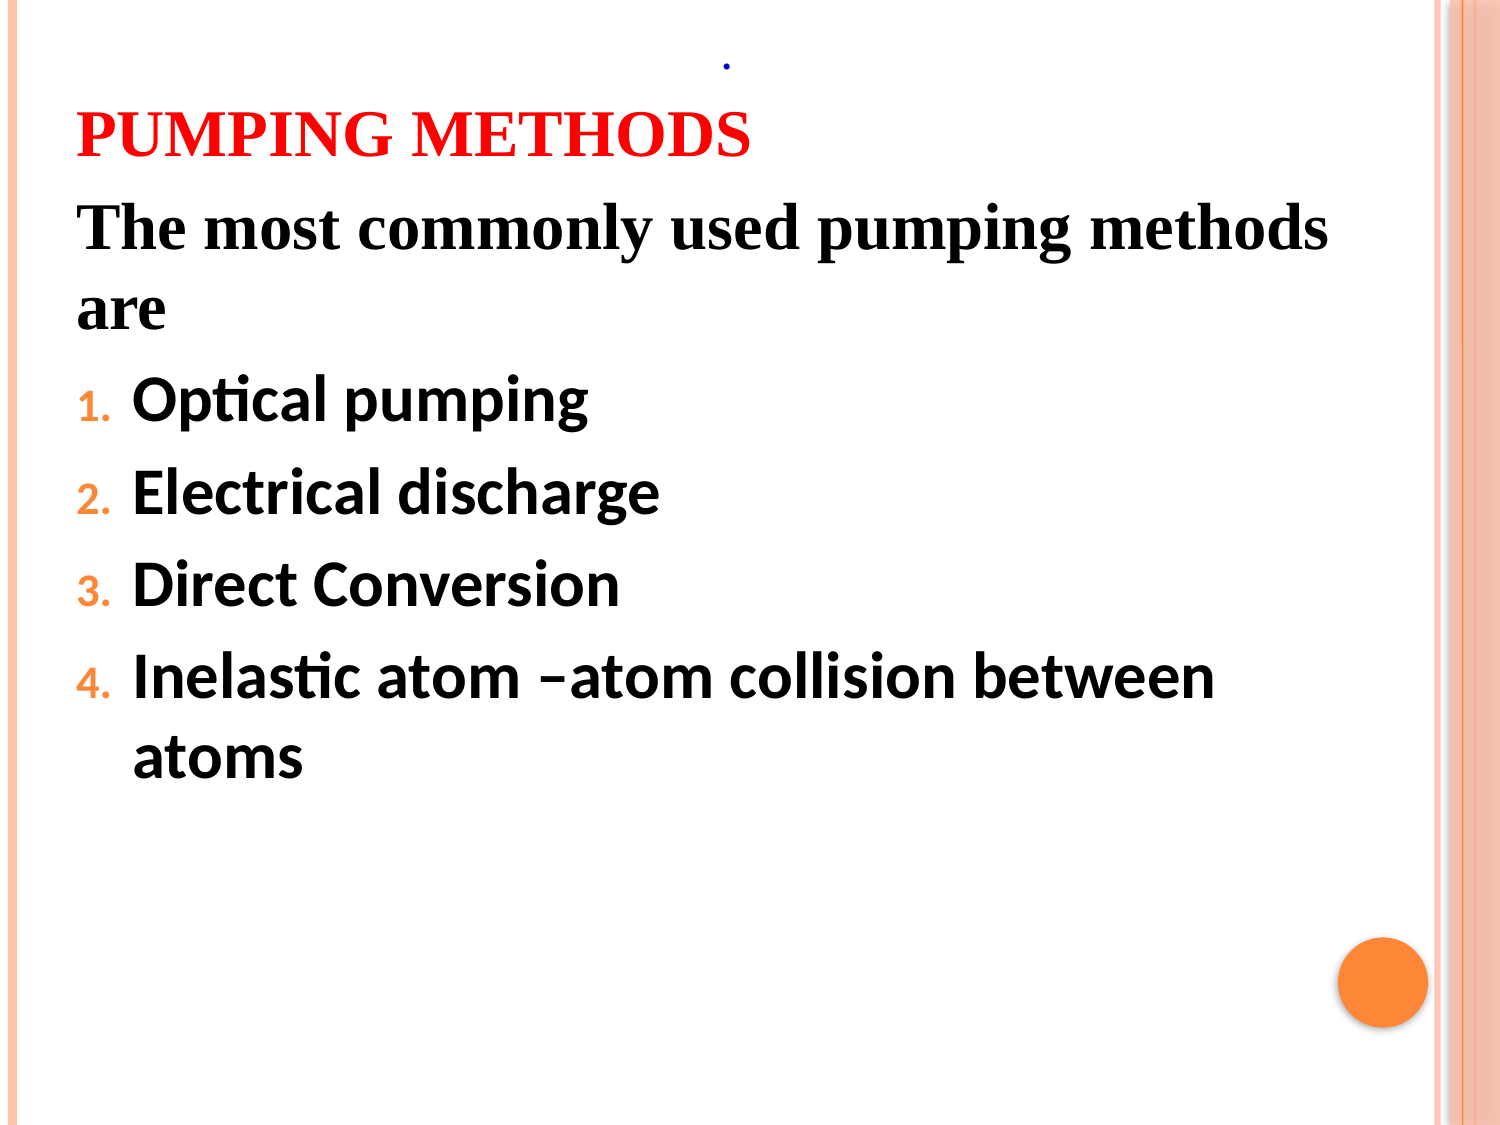

.
PUMPING METHODS
The most commonly used pumping methods are
Optical pumping
Electrical discharge
Direct Conversion
Inelastic atom –atom collision between atoms